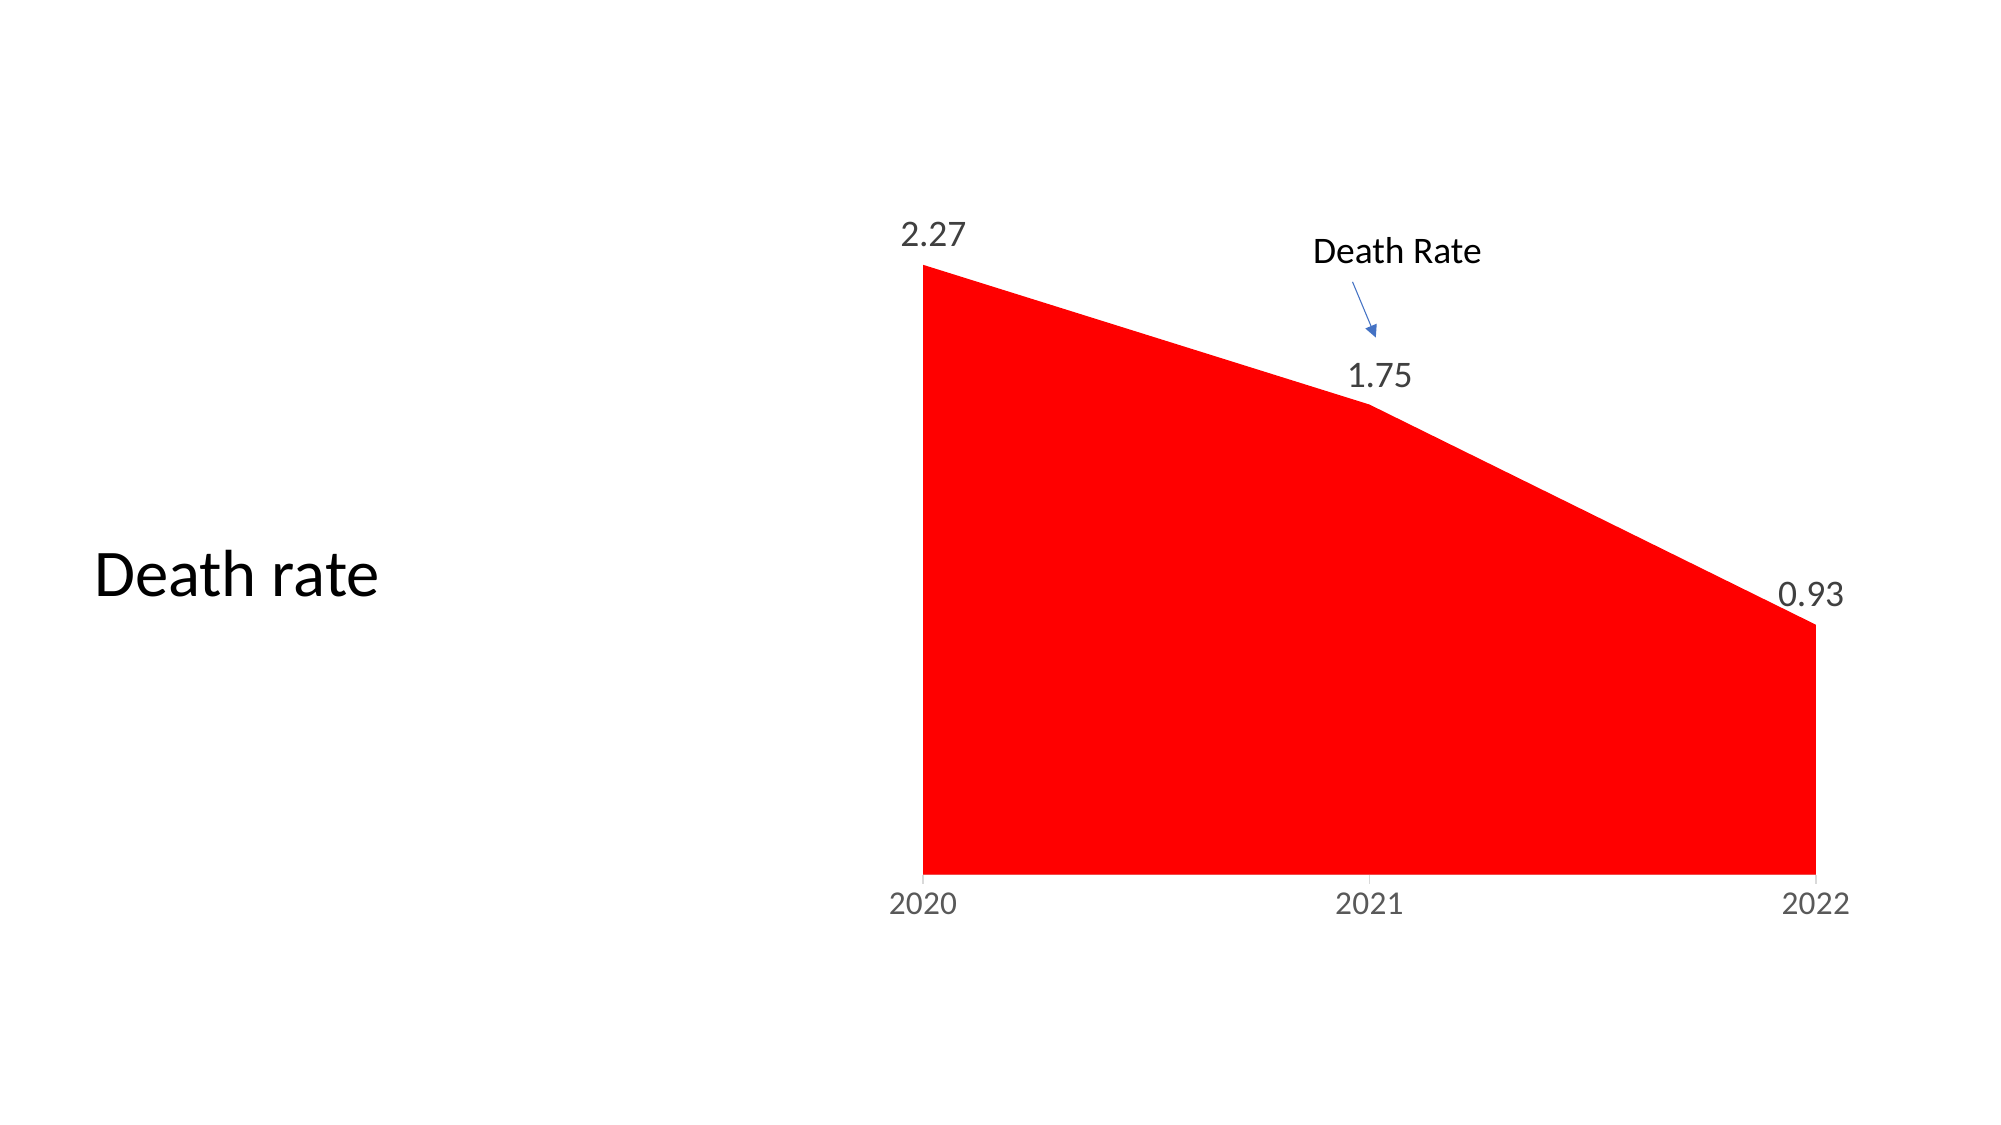

### Chart

| Category | Total |
|---|---|
| 2020 | 2.27 |
| 2021 | 1.75 |
| 2022 | 0.93 |
Death Rate
# Death rate